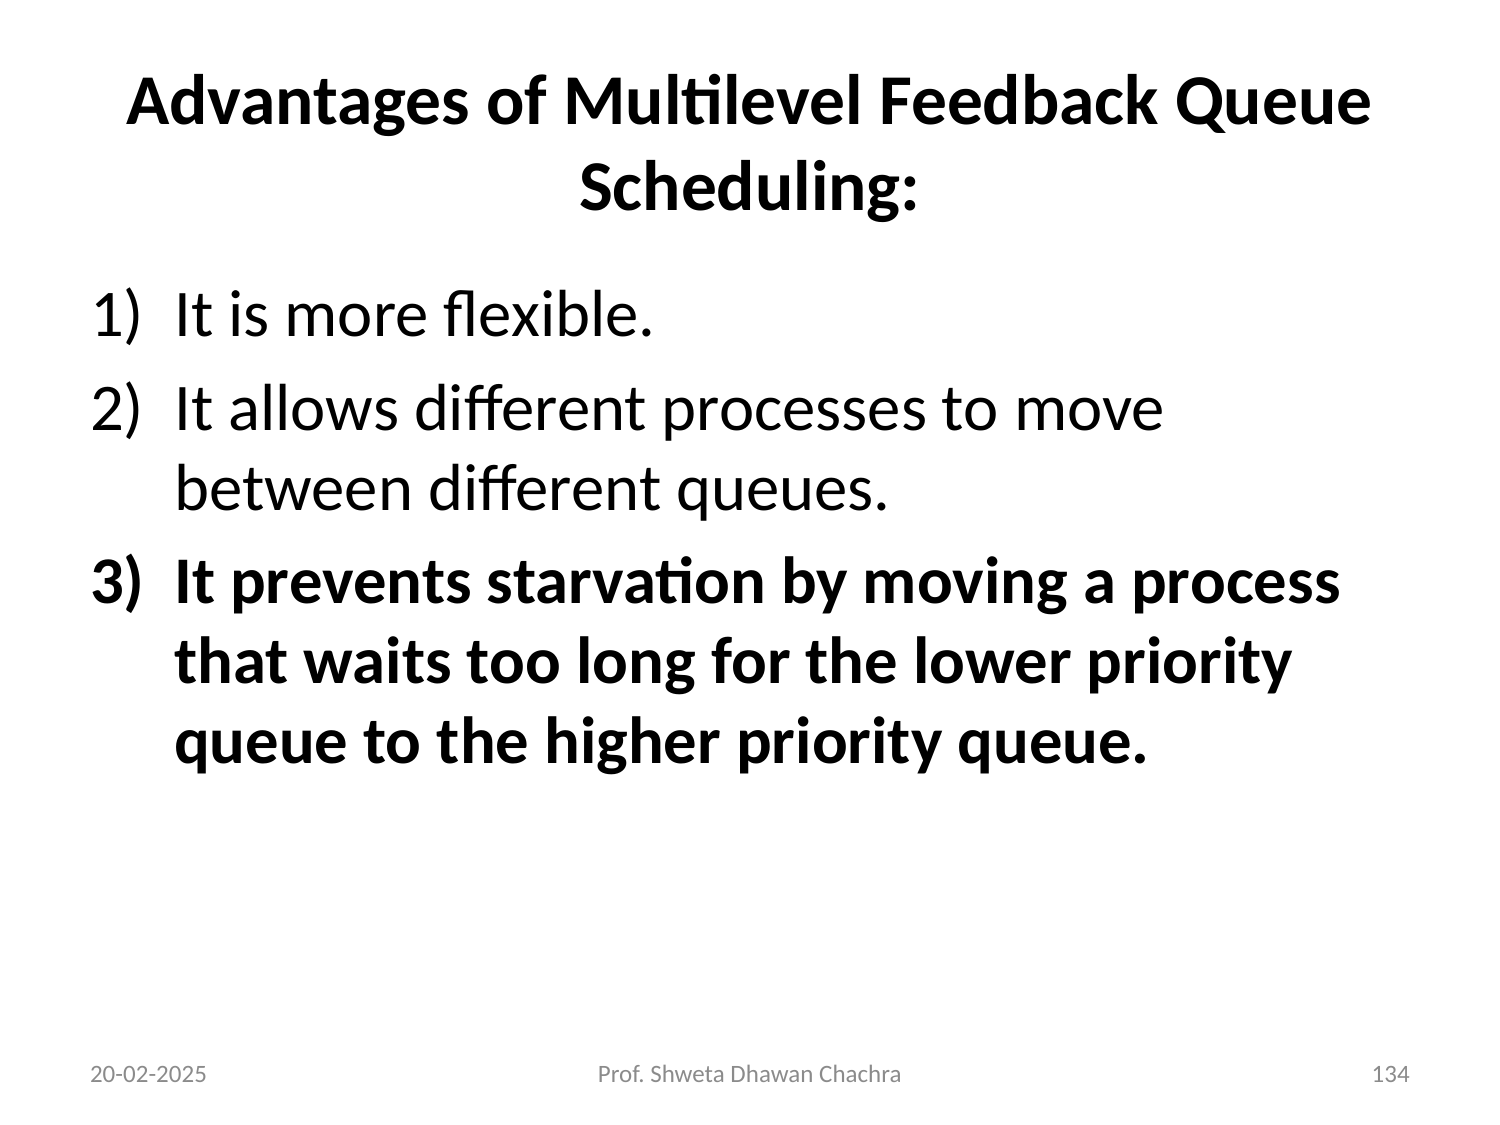

# Advantages of Multilevel Feedback Queue Scheduling:
It is more flexible.
It allows different processes to move between different queues.
It prevents starvation by moving a process that waits too long for the lower priority queue to the higher priority queue.

20-02-2025
Prof. Shweta Dhawan Chachra
134